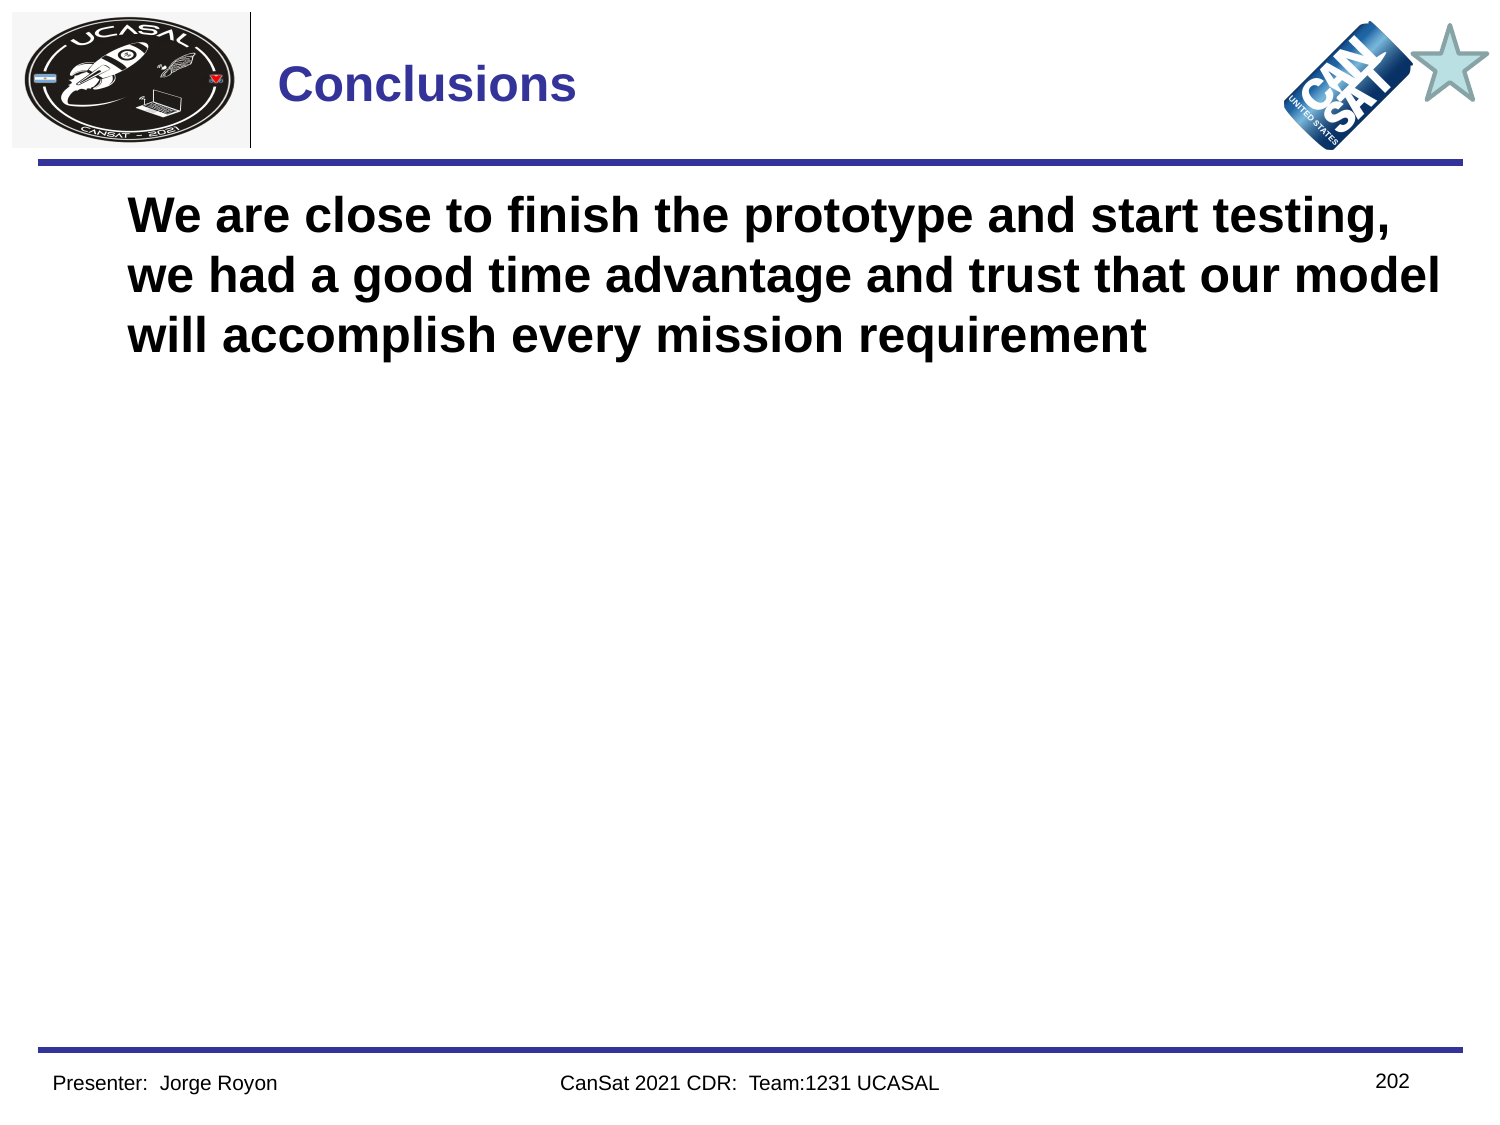

# Conclusions

We are close to finish the prototype and start testing, we had a good time advantage and trust that our model will accomplish every mission requirement
202
Presenter:  Jorge Royon
CanSat 2021 CDR:  Team:1231 UCASAL